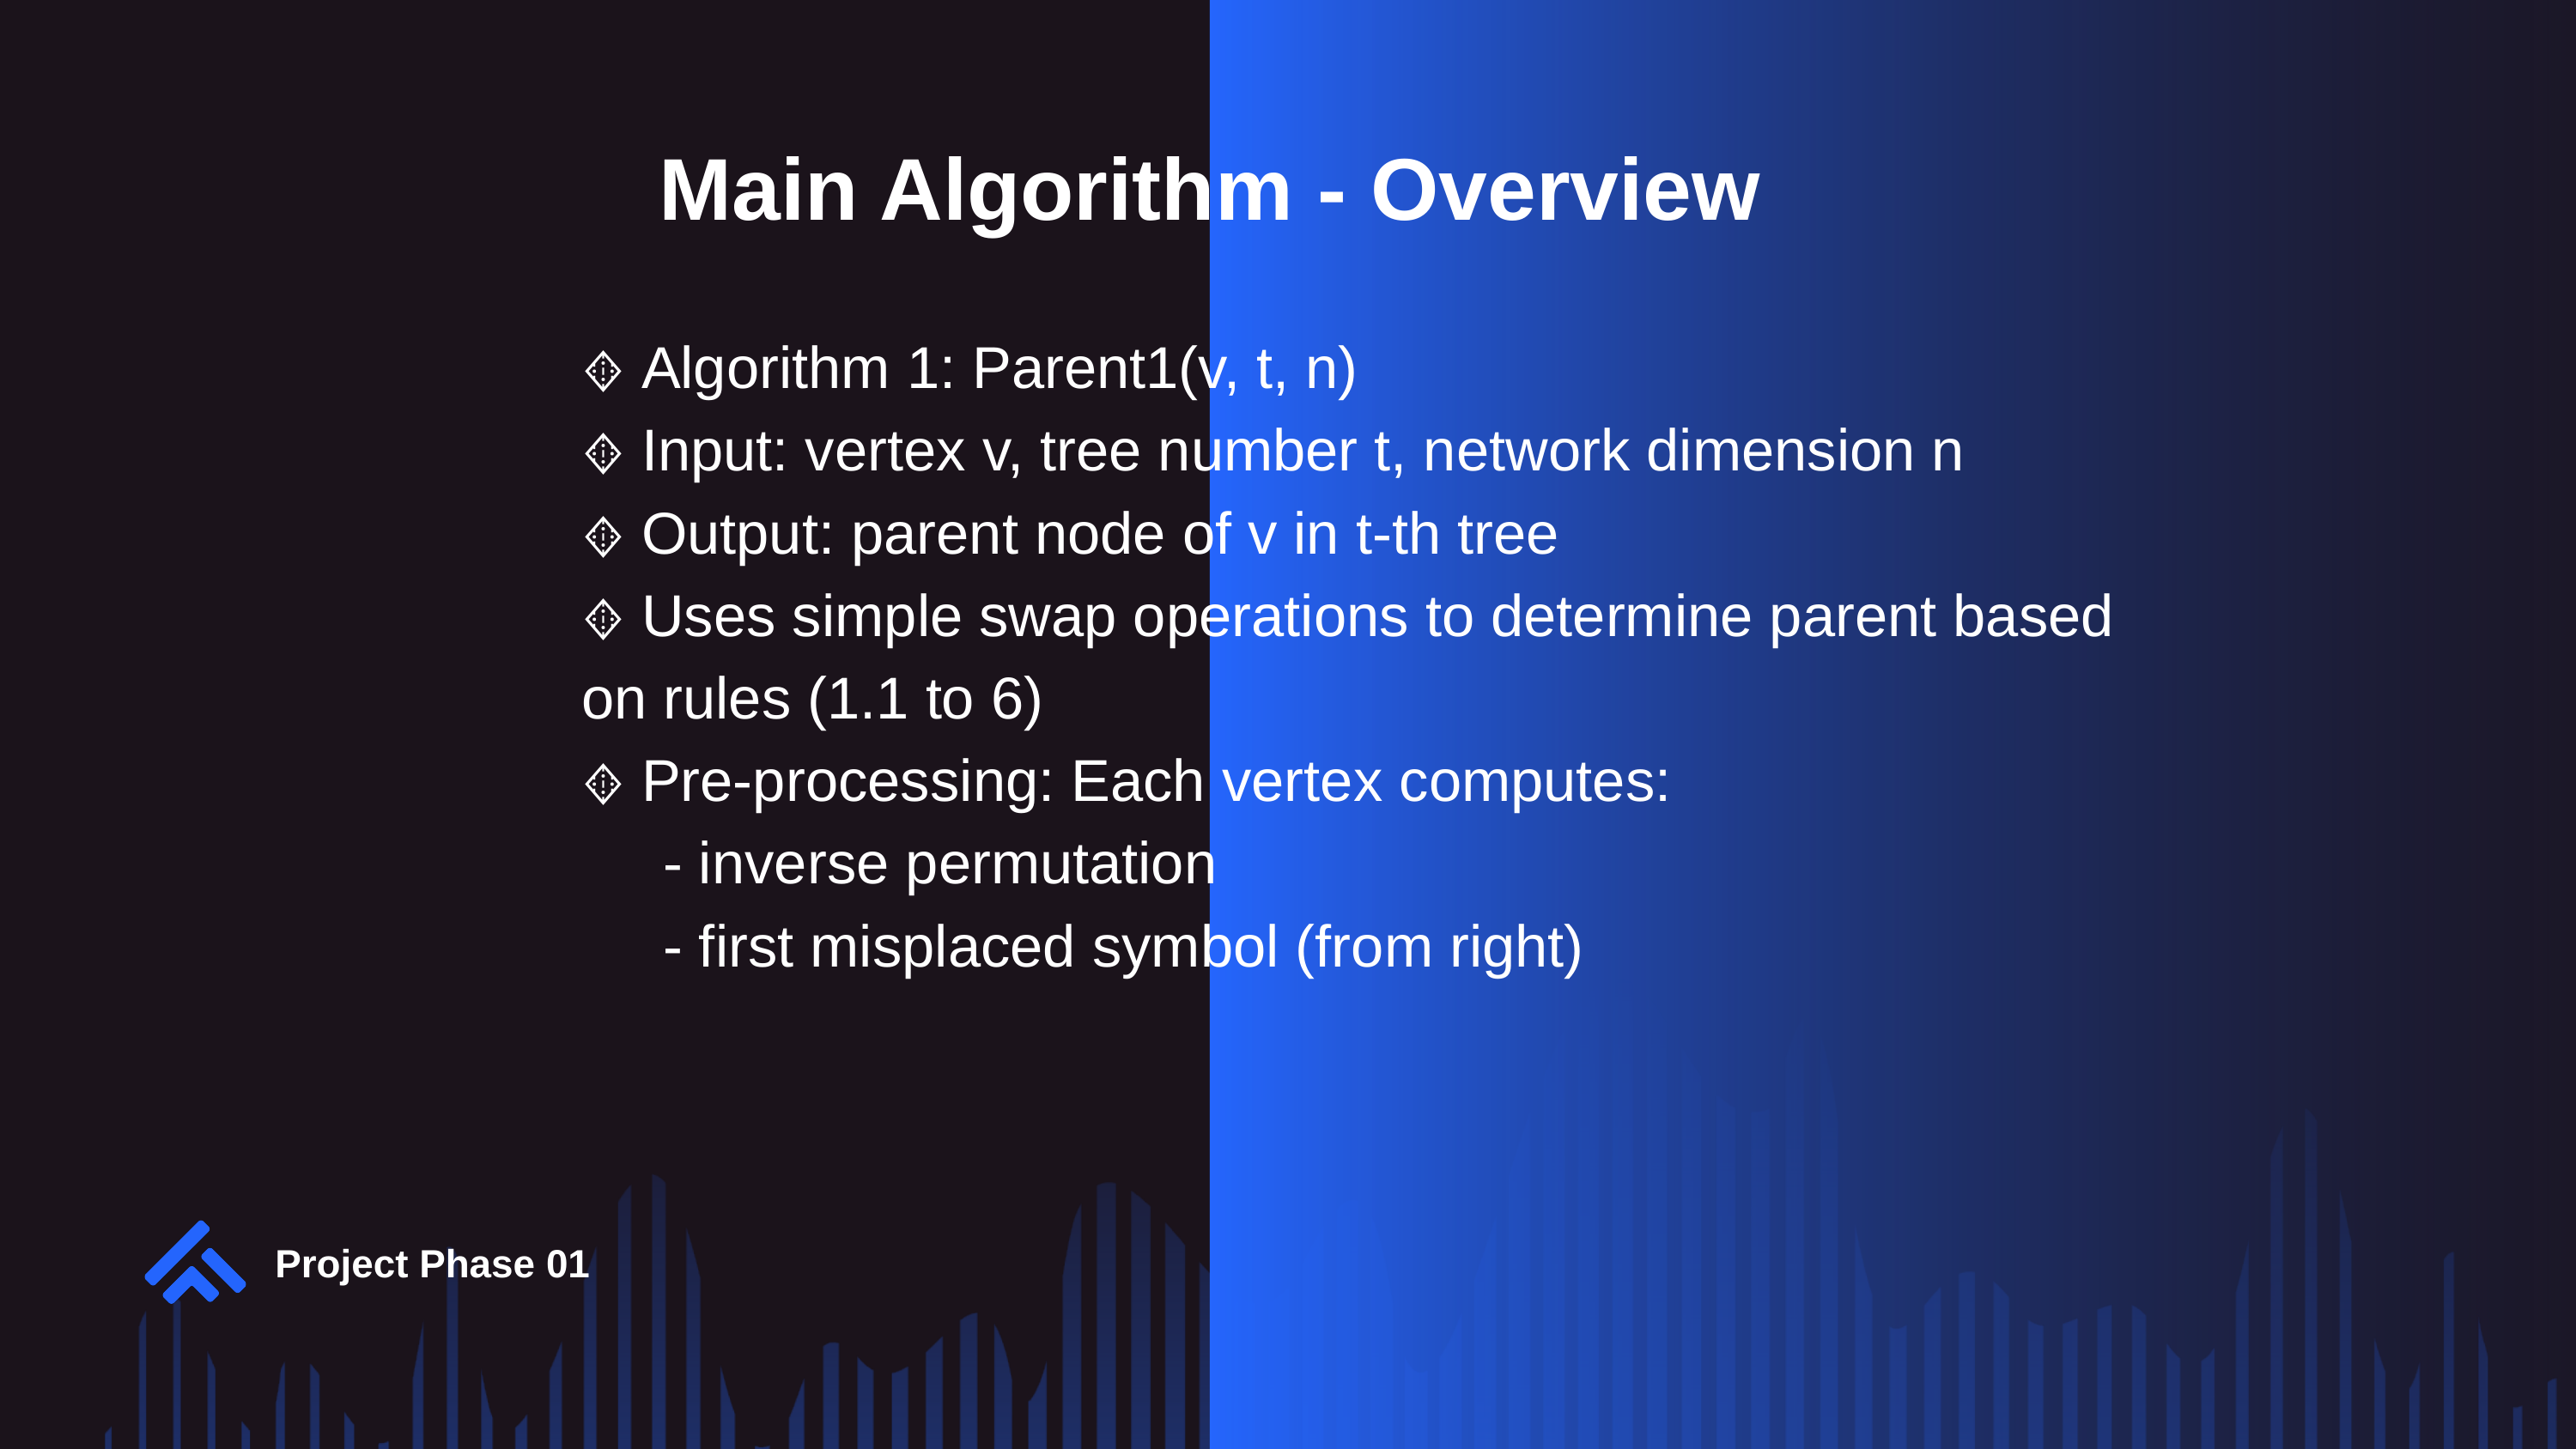

Main Algorithm - Overview
|  | 🔸 Algorithm 1: Parent1(v, t, n) 🔸 Input: vertex v, tree number t, network dimension n 🔸 Output: parent node of v in t-th tree 🔸 Uses simple swap operations to determine parent based on rules (1.1 to 6) 🔸 Pre-processing: Each vertex computes: - inverse permutation - first misplaced symbol (from right) |
| --- | --- |
|  |  |
|  |  |

Project Phase 01